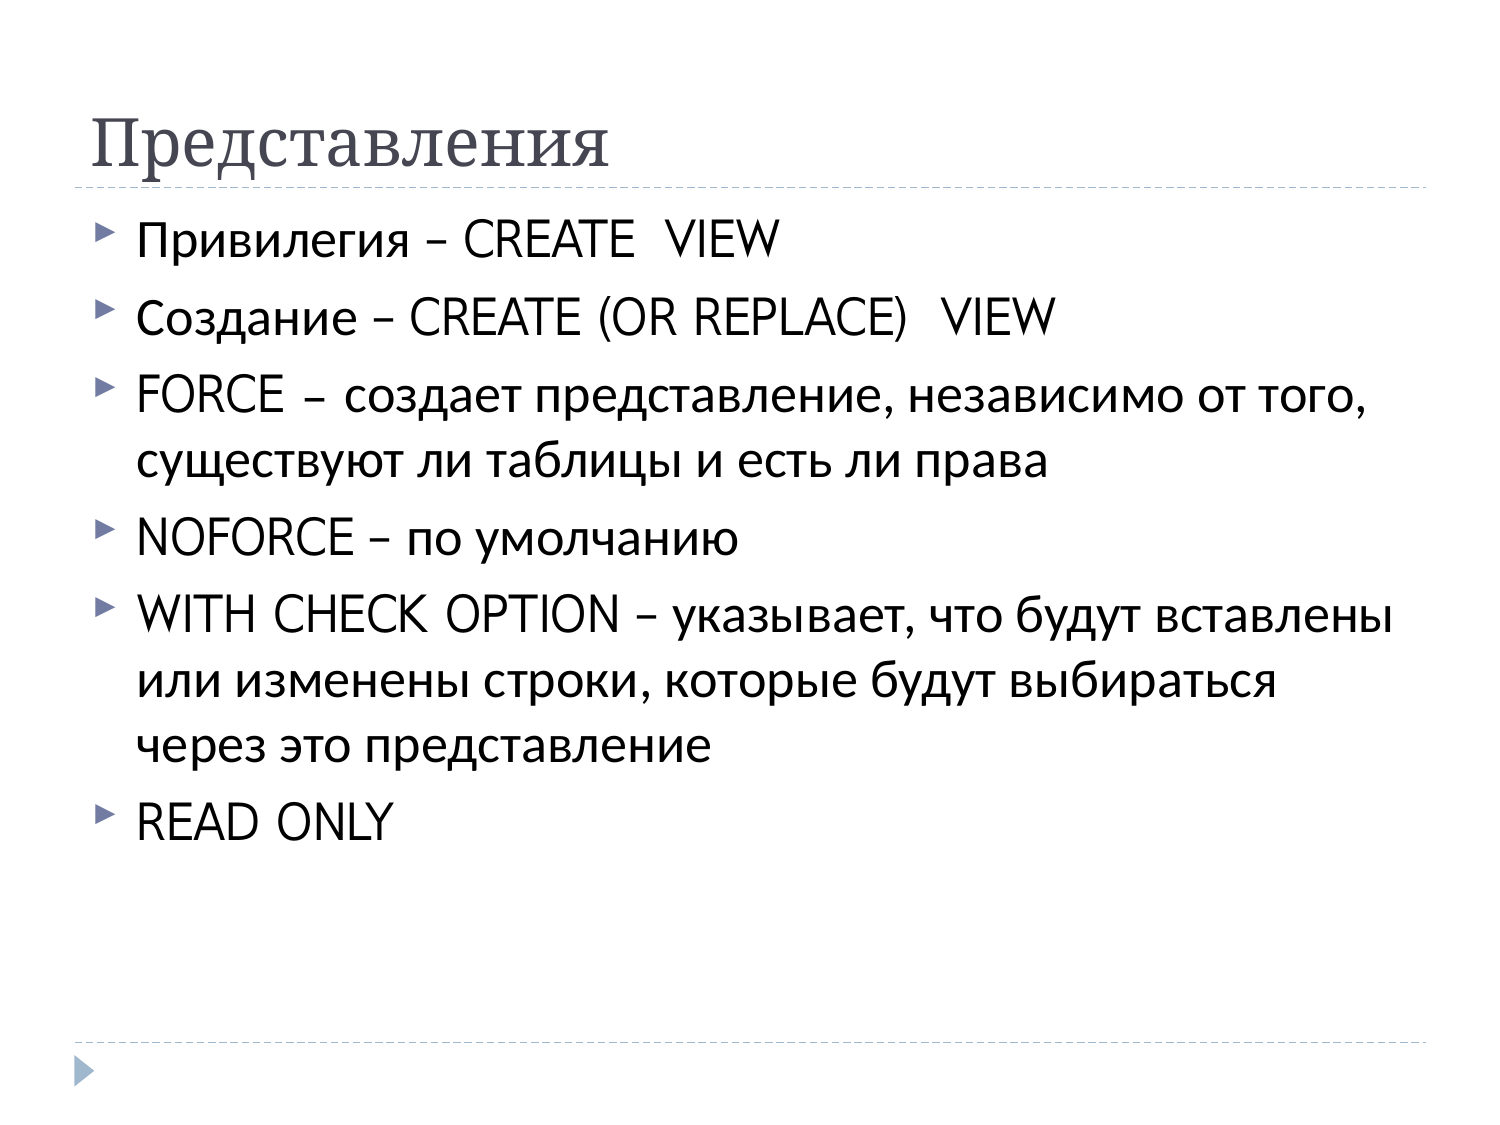

Представления
Привилегия – CREATE  VIEW
Создание – CREATE (OR REPLACE)  VIEW
FORCE – создает представление, независимо от того, существуют ли таблицы и есть ли права
NOFORCE – по умолчанию
WITH CHECK OPTION – указывает, что будут вставлены или изменены строки, которые будут выбираться через это представление
READ ONLY